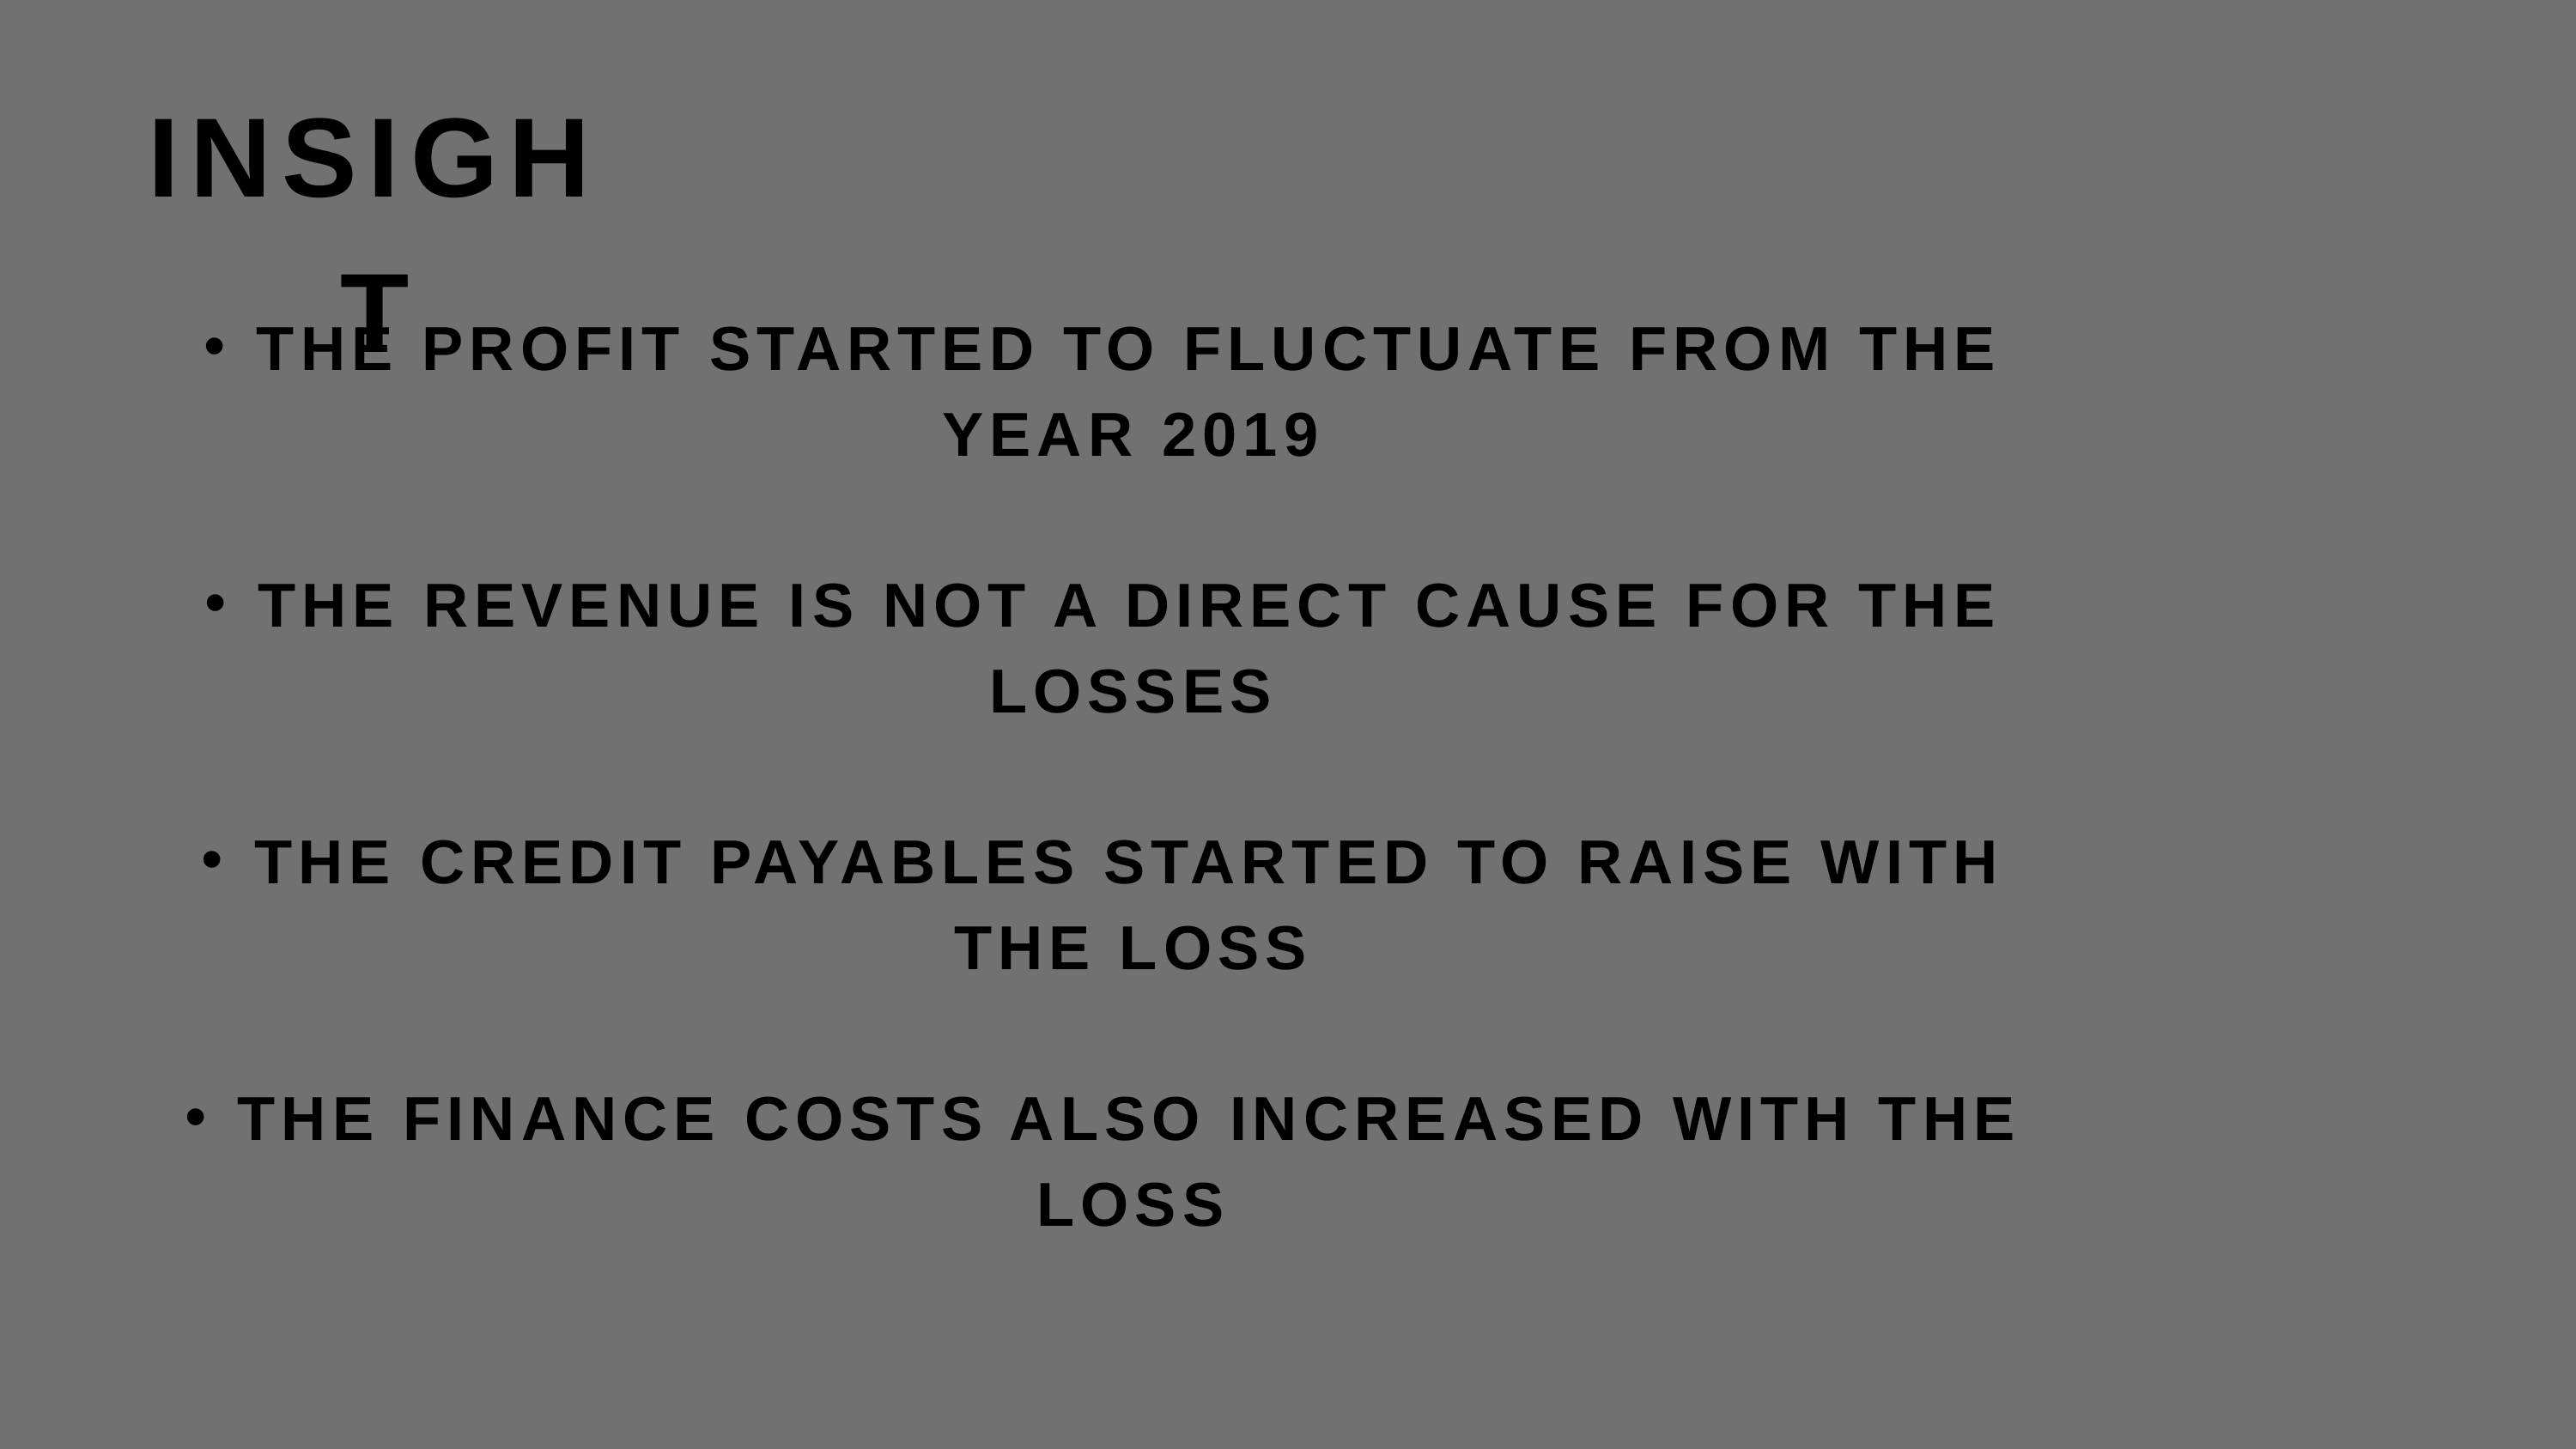

INSIGHT
THE PROFIT STARTED TO FLUCTUATE FROM THE YEAR 2019

THE REVENUE IS NOT A DIRECT CAUSE FOR THE LOSSES

THE CREDIT PAYABLES STARTED TO RAISE WITH THE LOSS

THE FINANCE COSTS ALSO INCREASED WITH THE LOSS